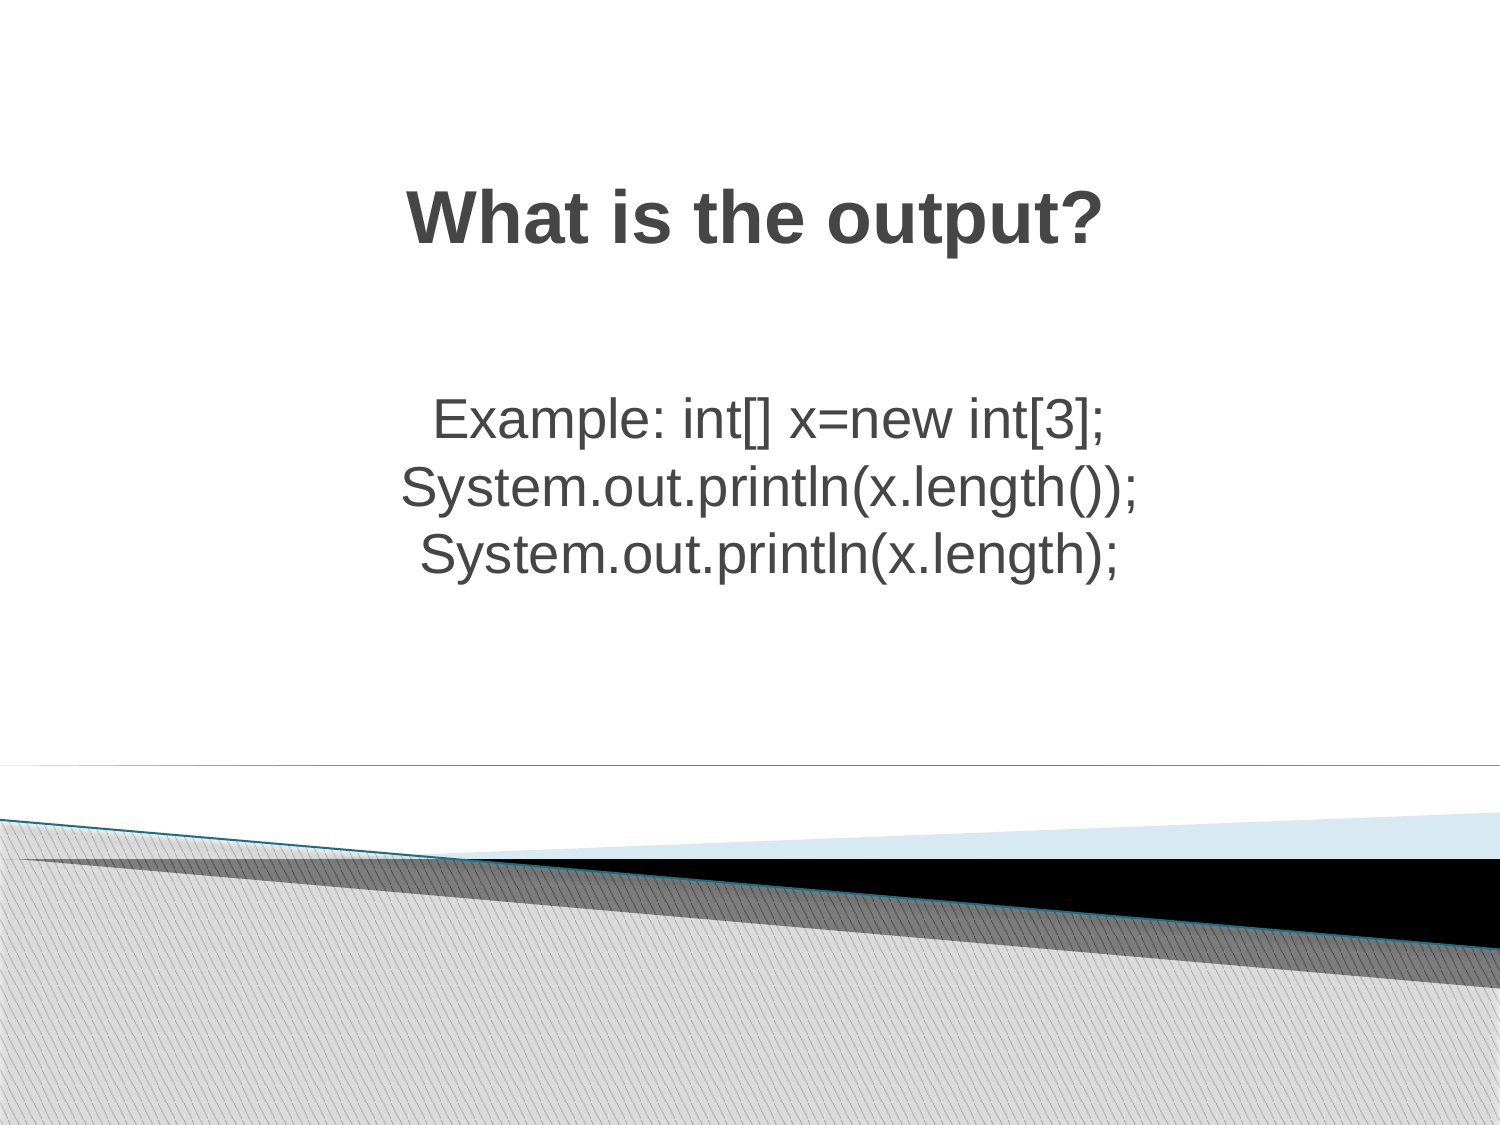

# What is the output?
Example: int[] x=new int[3]; System.out.println(x.length()); System.out.println(x.length);